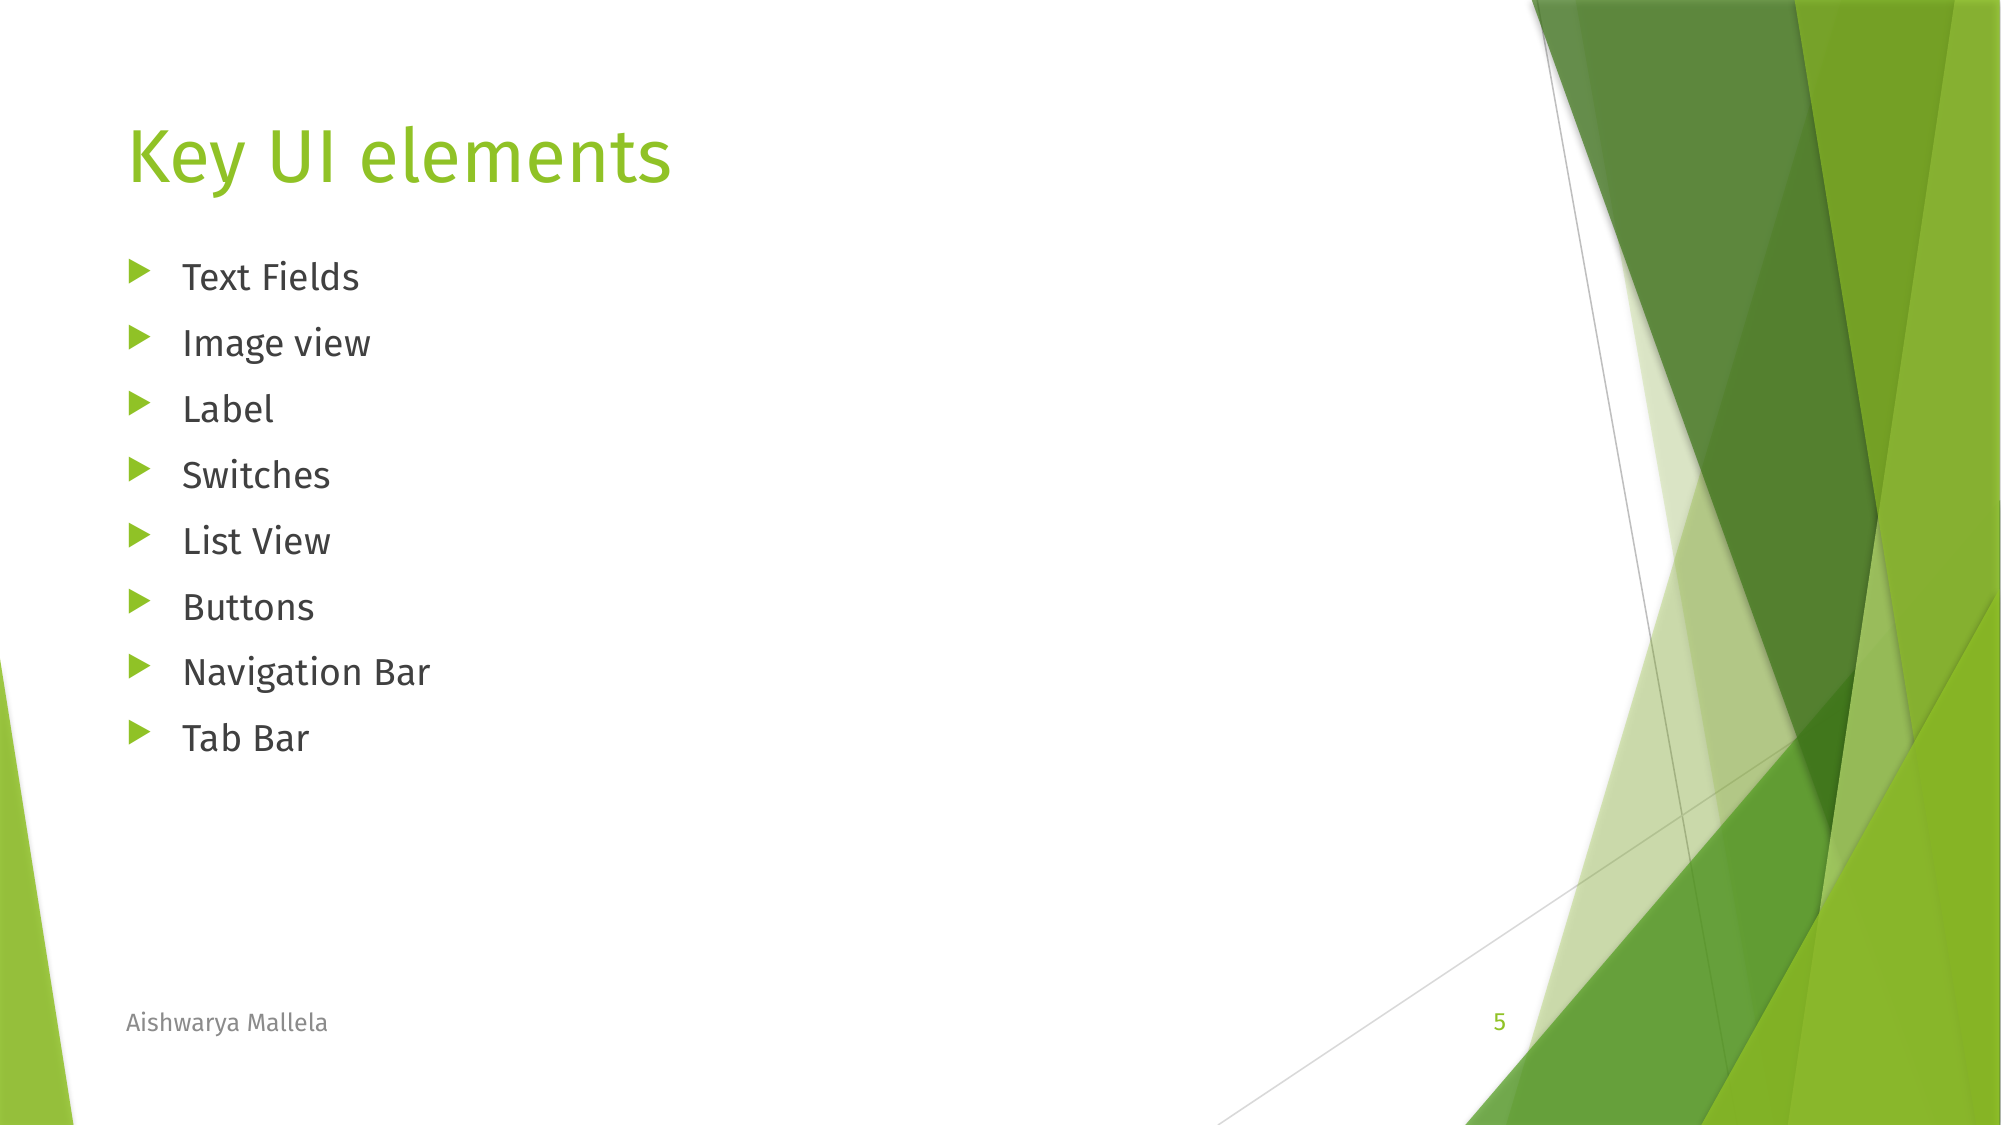

# Key UI elements
Text Fields
Image view
Label
Switches
List View
Buttons
Navigation Bar
Tab Bar

Aishwarya Mallela
5